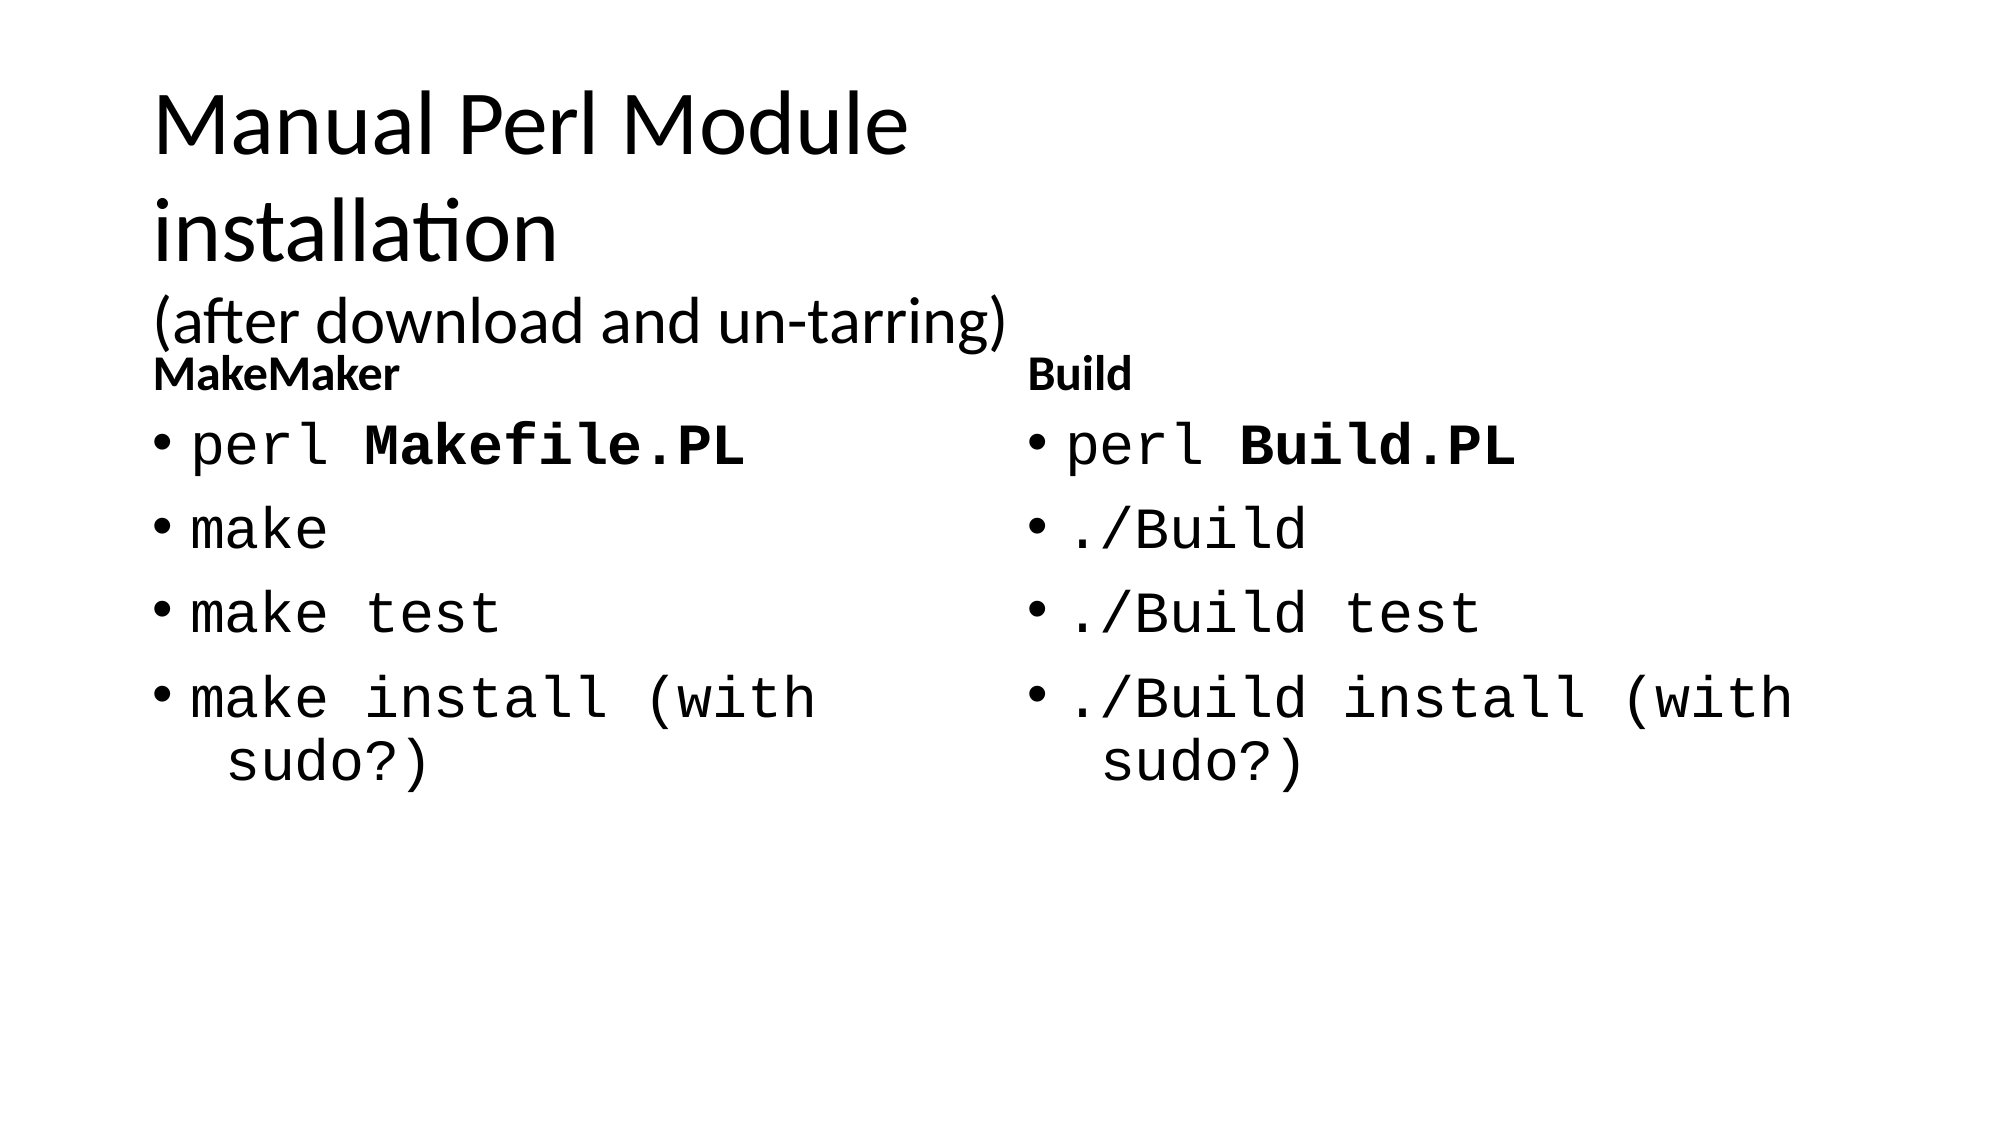

# Manual Perl Module installation
(after download and un-tarring)
MakeMaker
perl Makefile.PL
make
make test
make install (with  sudo?)
Build
perl Build.PL
./Build
./Build test
./Build install (with  sudo?)